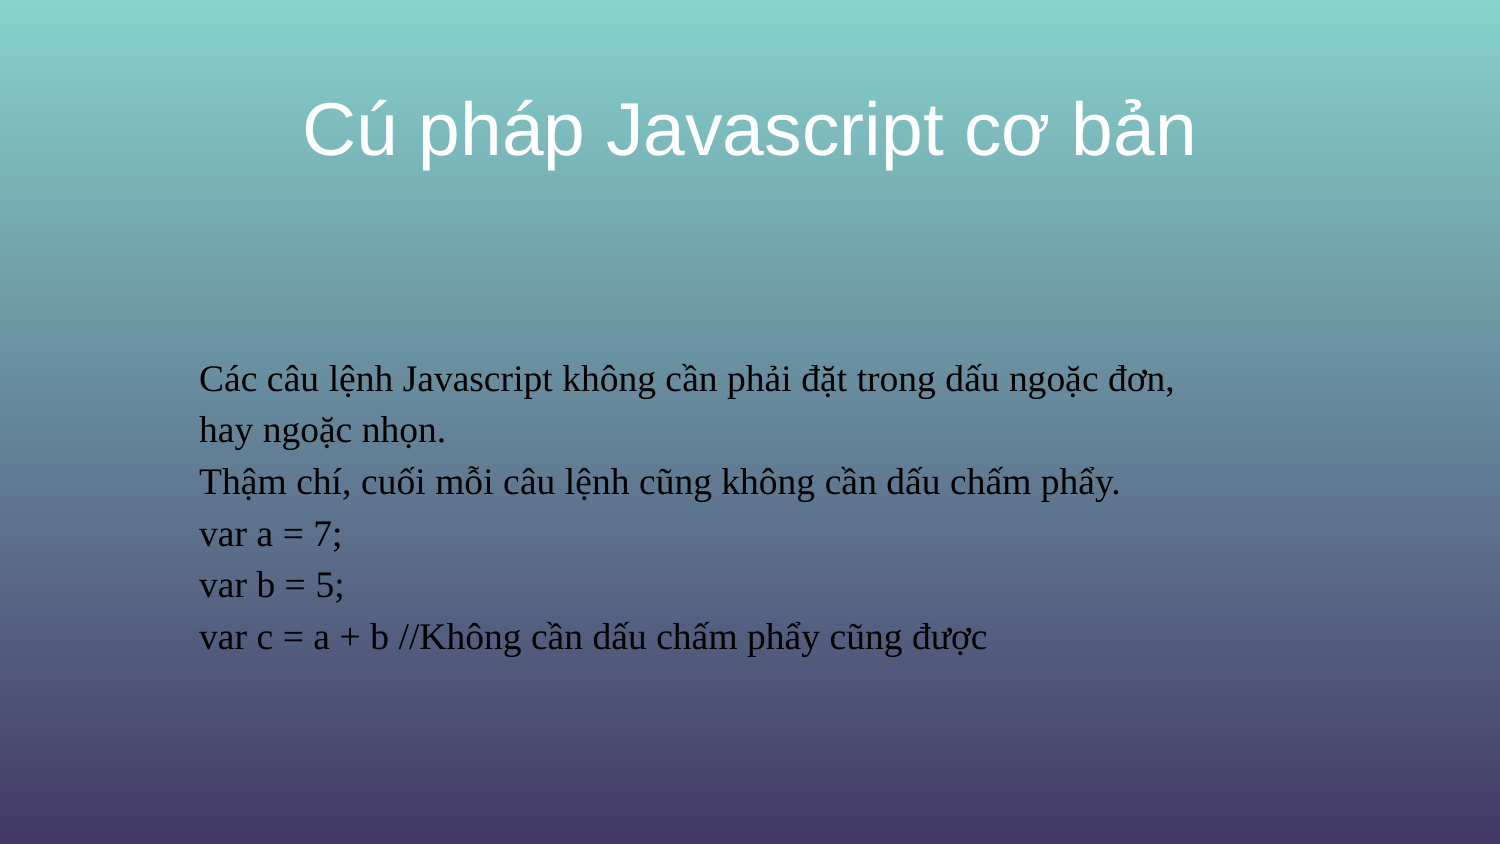

Cú pháp Javascript cơ bản
Các câu lệnh Javascript không cần phải đặt trong dấu ngoặc đơn, hay ngoặc nhọn.
Thậm chí, cuối mỗi câu lệnh cũng không cần dấu chấm phẩy.
var a = 7;
var b = 5;
var c = a + b //Không cần dấu chấm phẩy cũng được